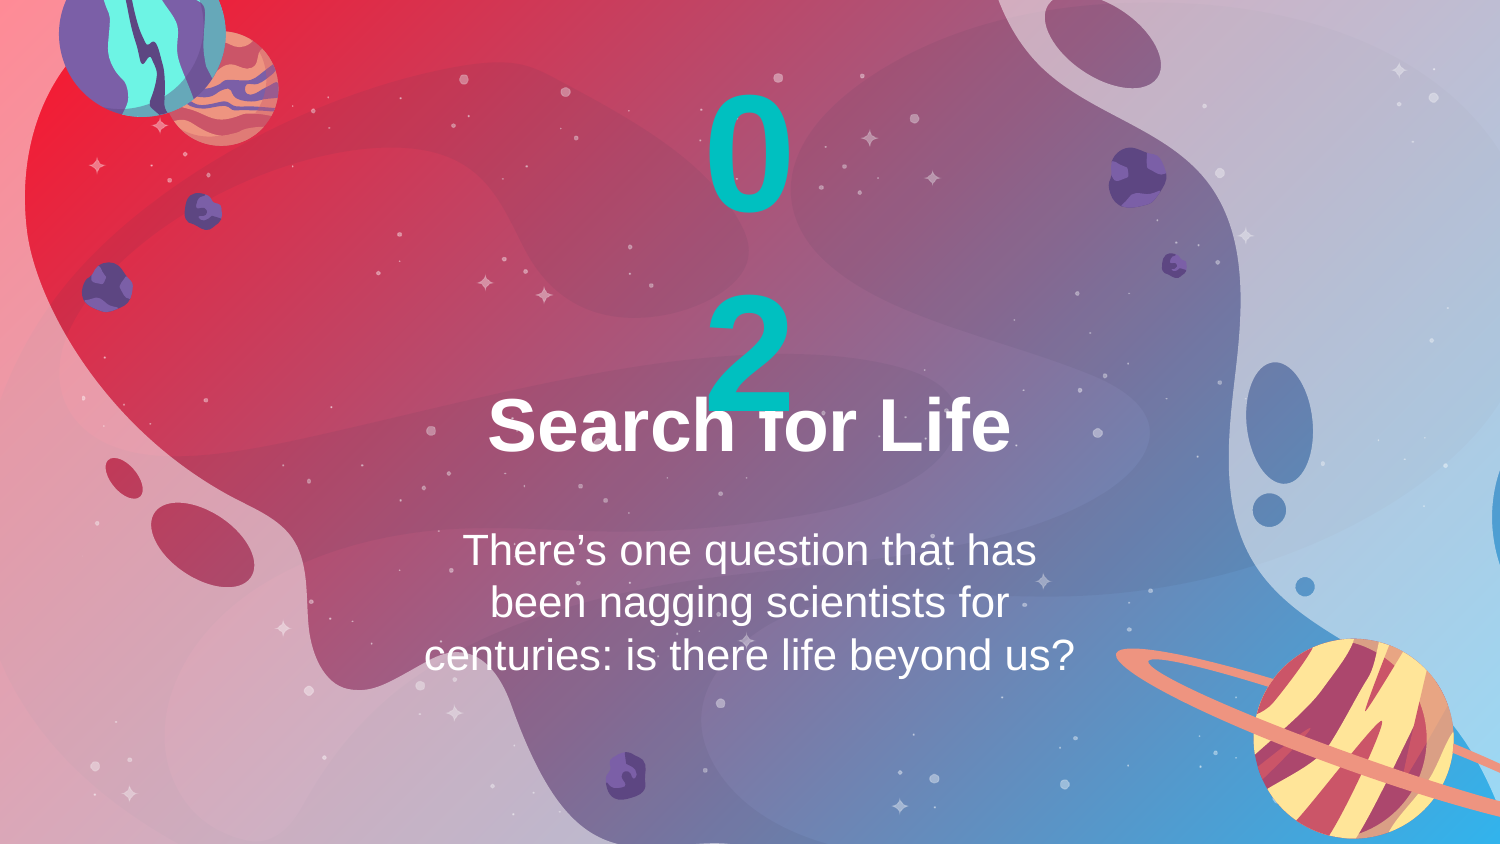

02
# Search for Life
There’s one question that has been nagging scientists for centuries: is there life beyond us?